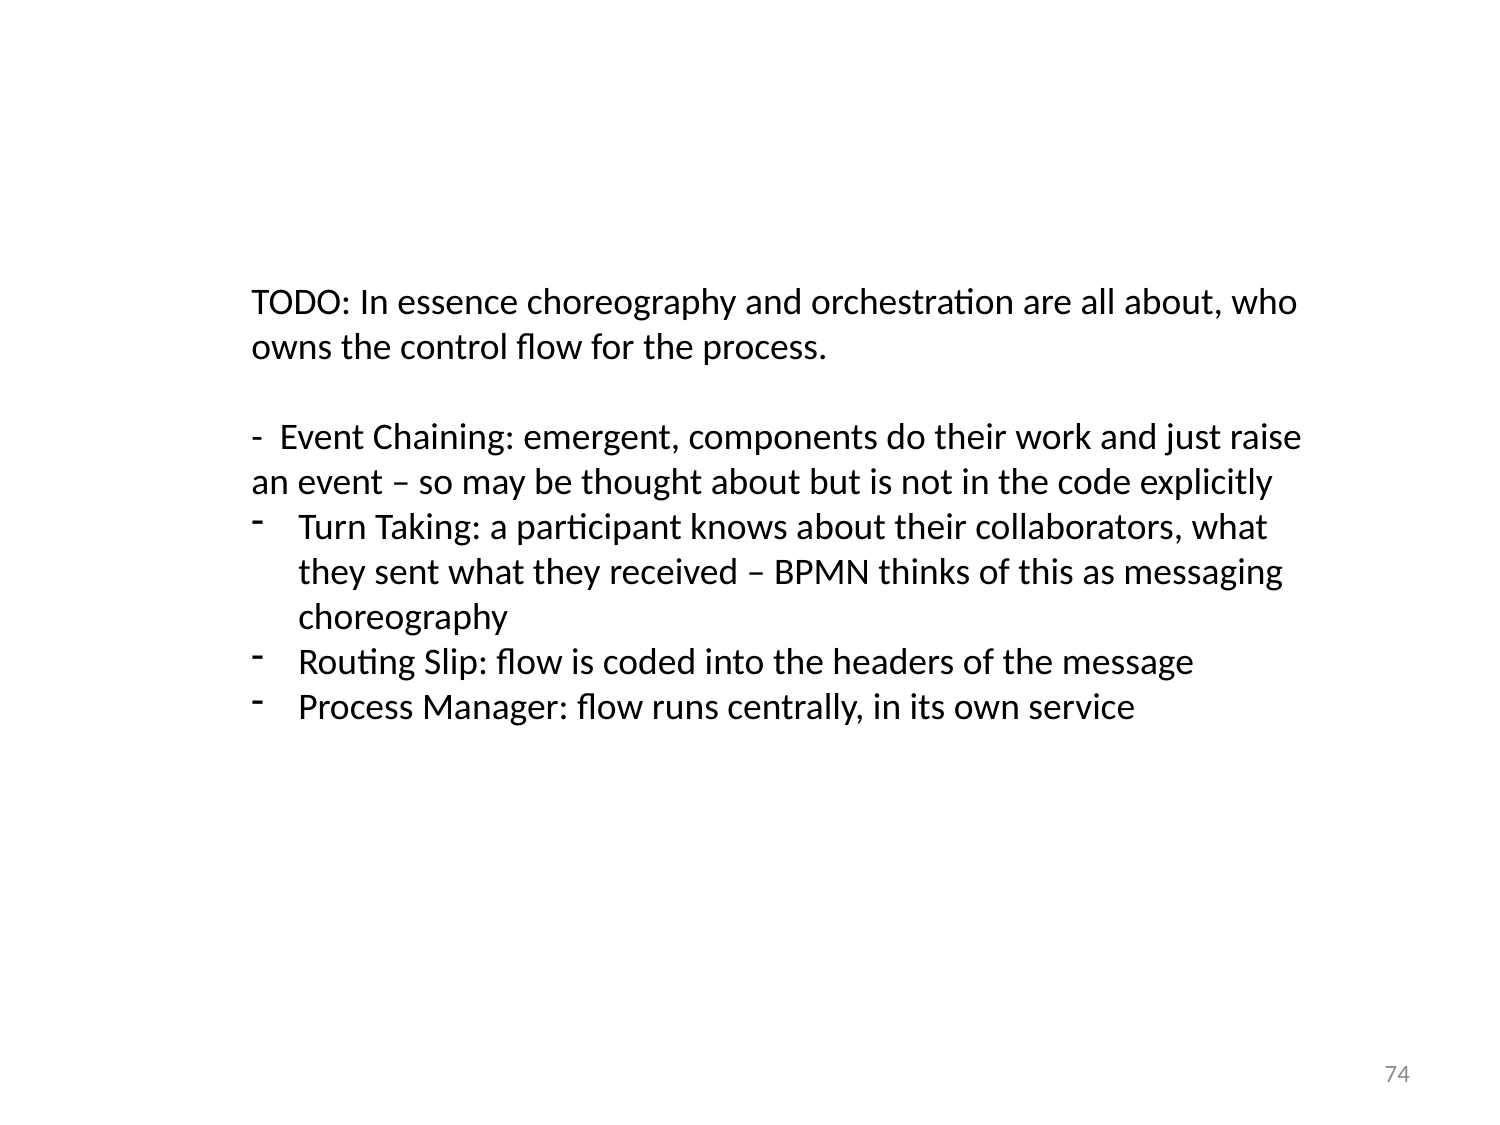

TODO: In essence choreography and orchestration are all about, who owns the control flow for the process.

-  Event Chaining: emergent, components do their work and just raise an event – so may be thought about but is not in the code explicitly
Turn Taking: a participant knows about their collaborators, what they sent what they received – BPMN thinks of this as messaging choreography
Routing Slip: flow is coded into the headers of the message
Process Manager: flow runs centrally, in its own service

74